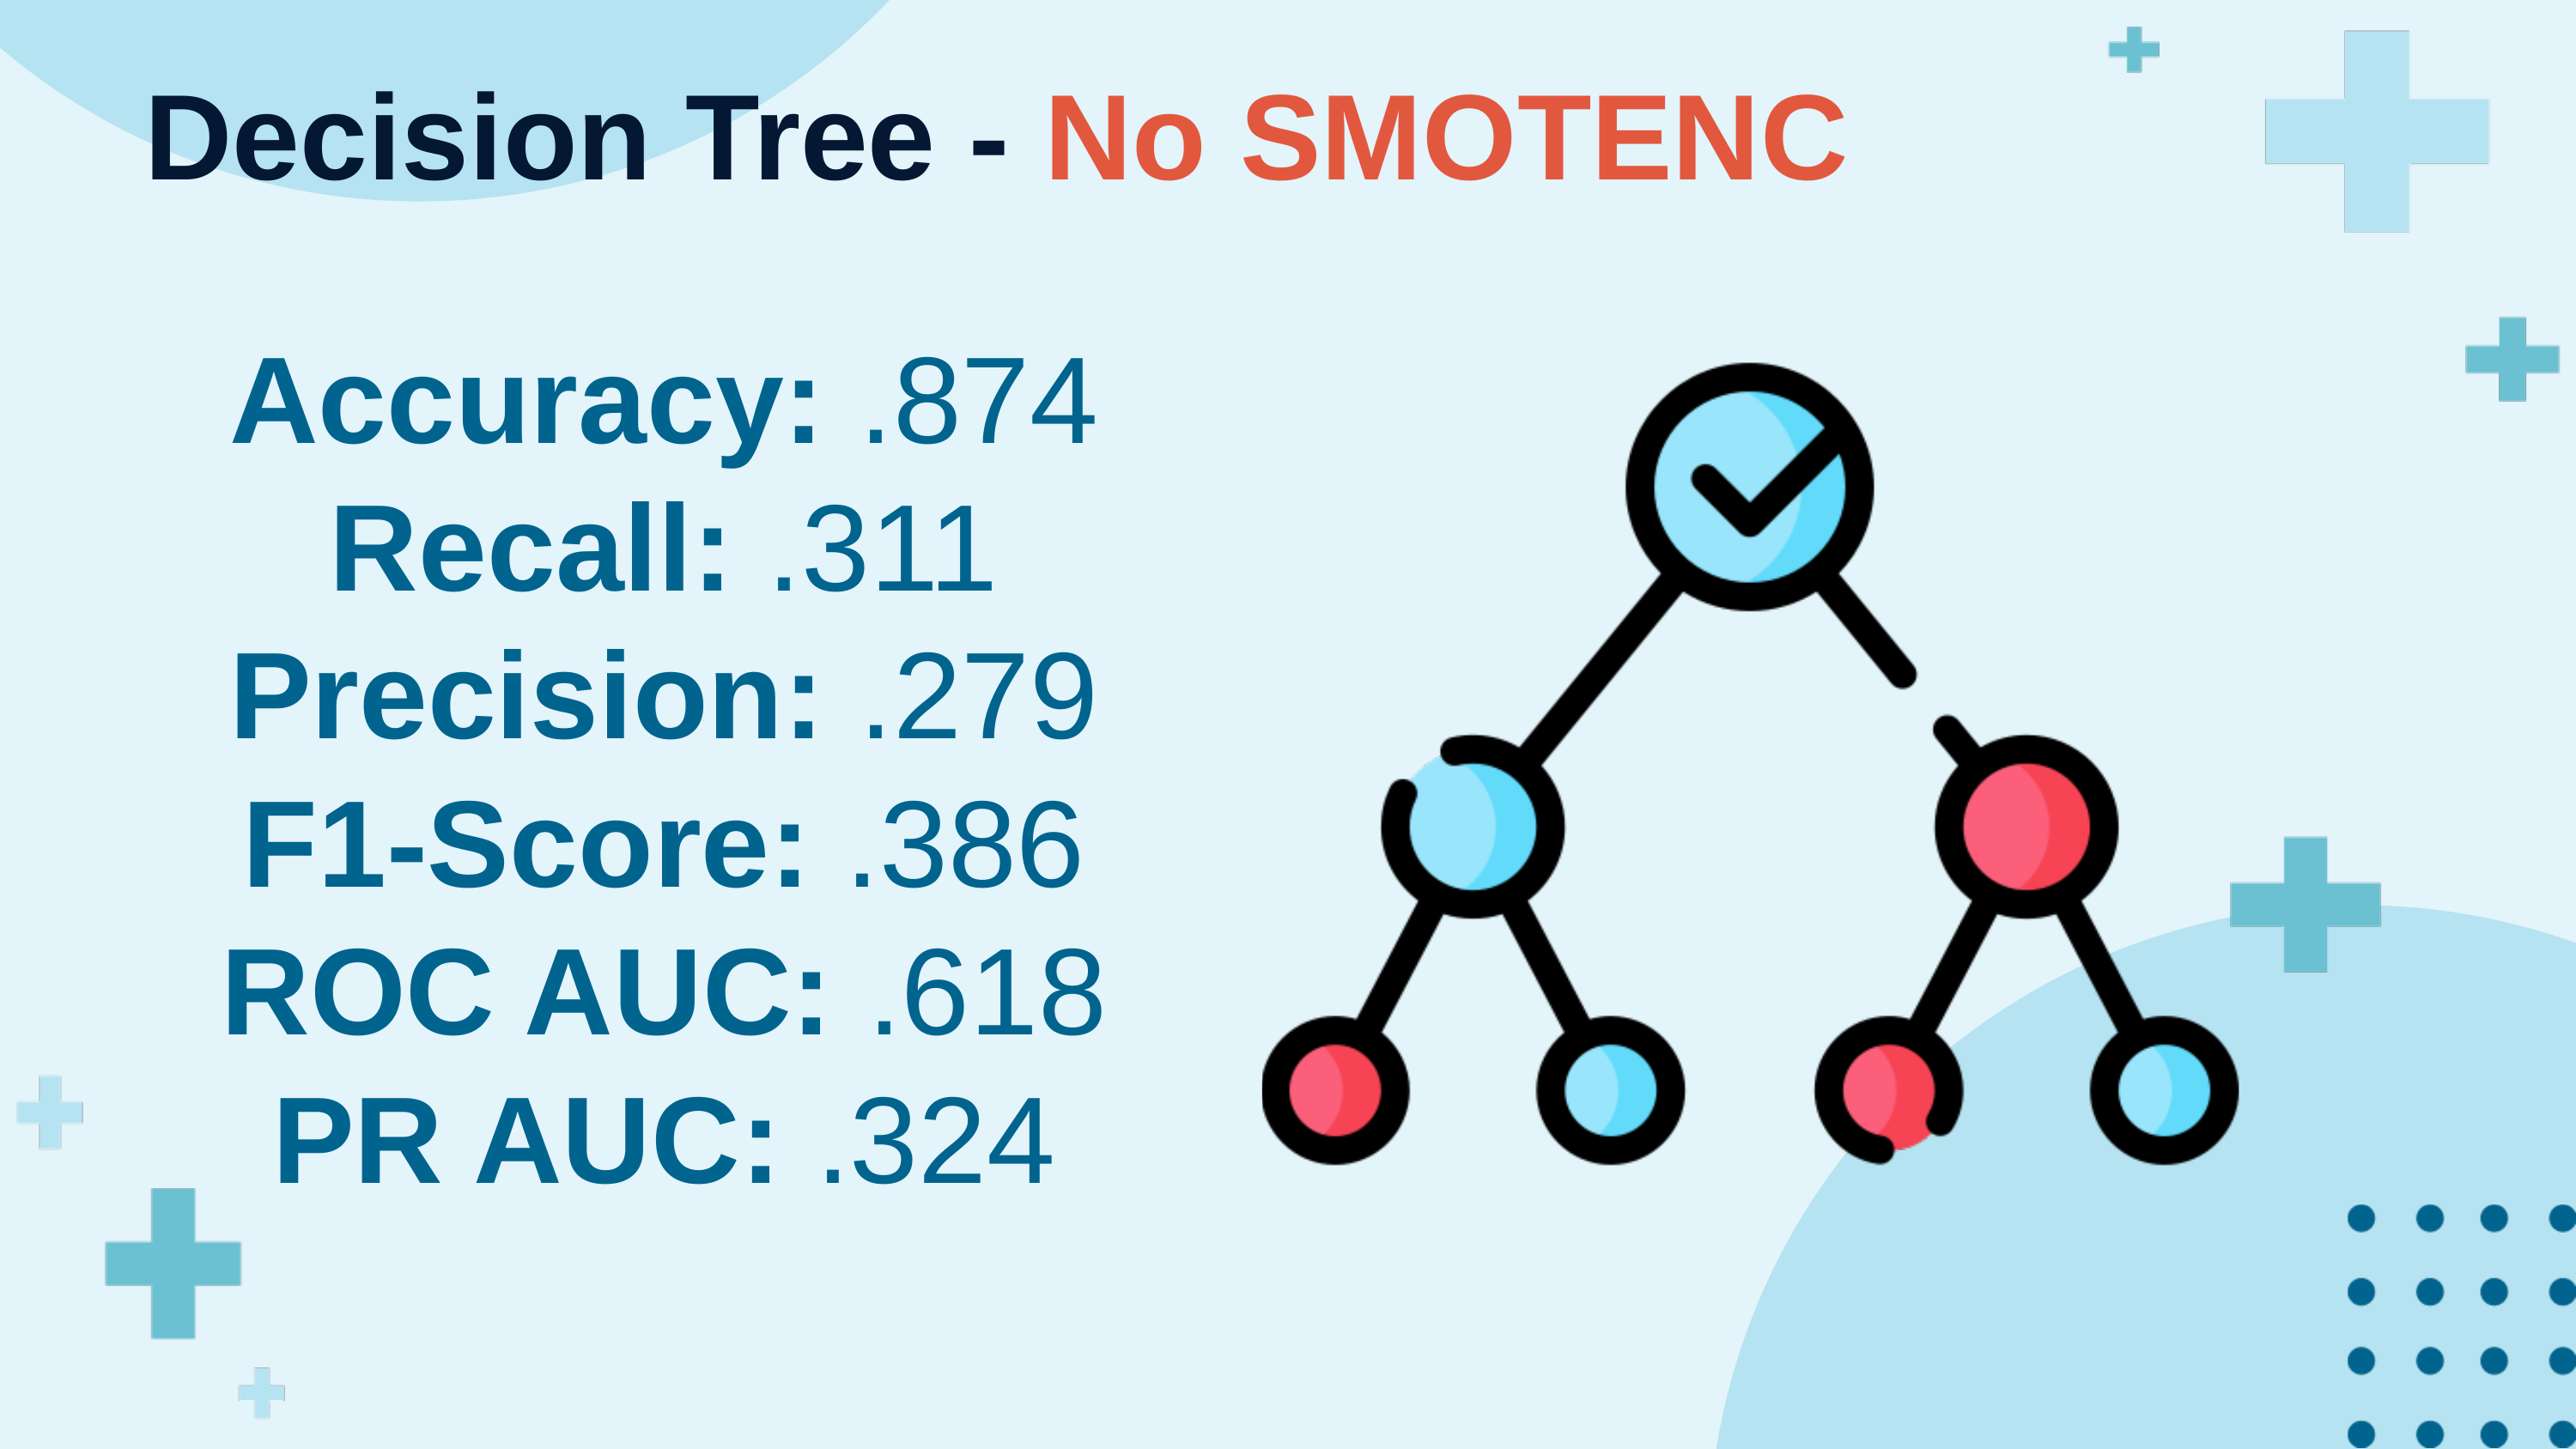

Decision Tree - No SMOTENC

Accuracy: .874
Recall: .311
Precision: .279
F1-Score: .386
ROC AUC: .618
PR AUC: .324